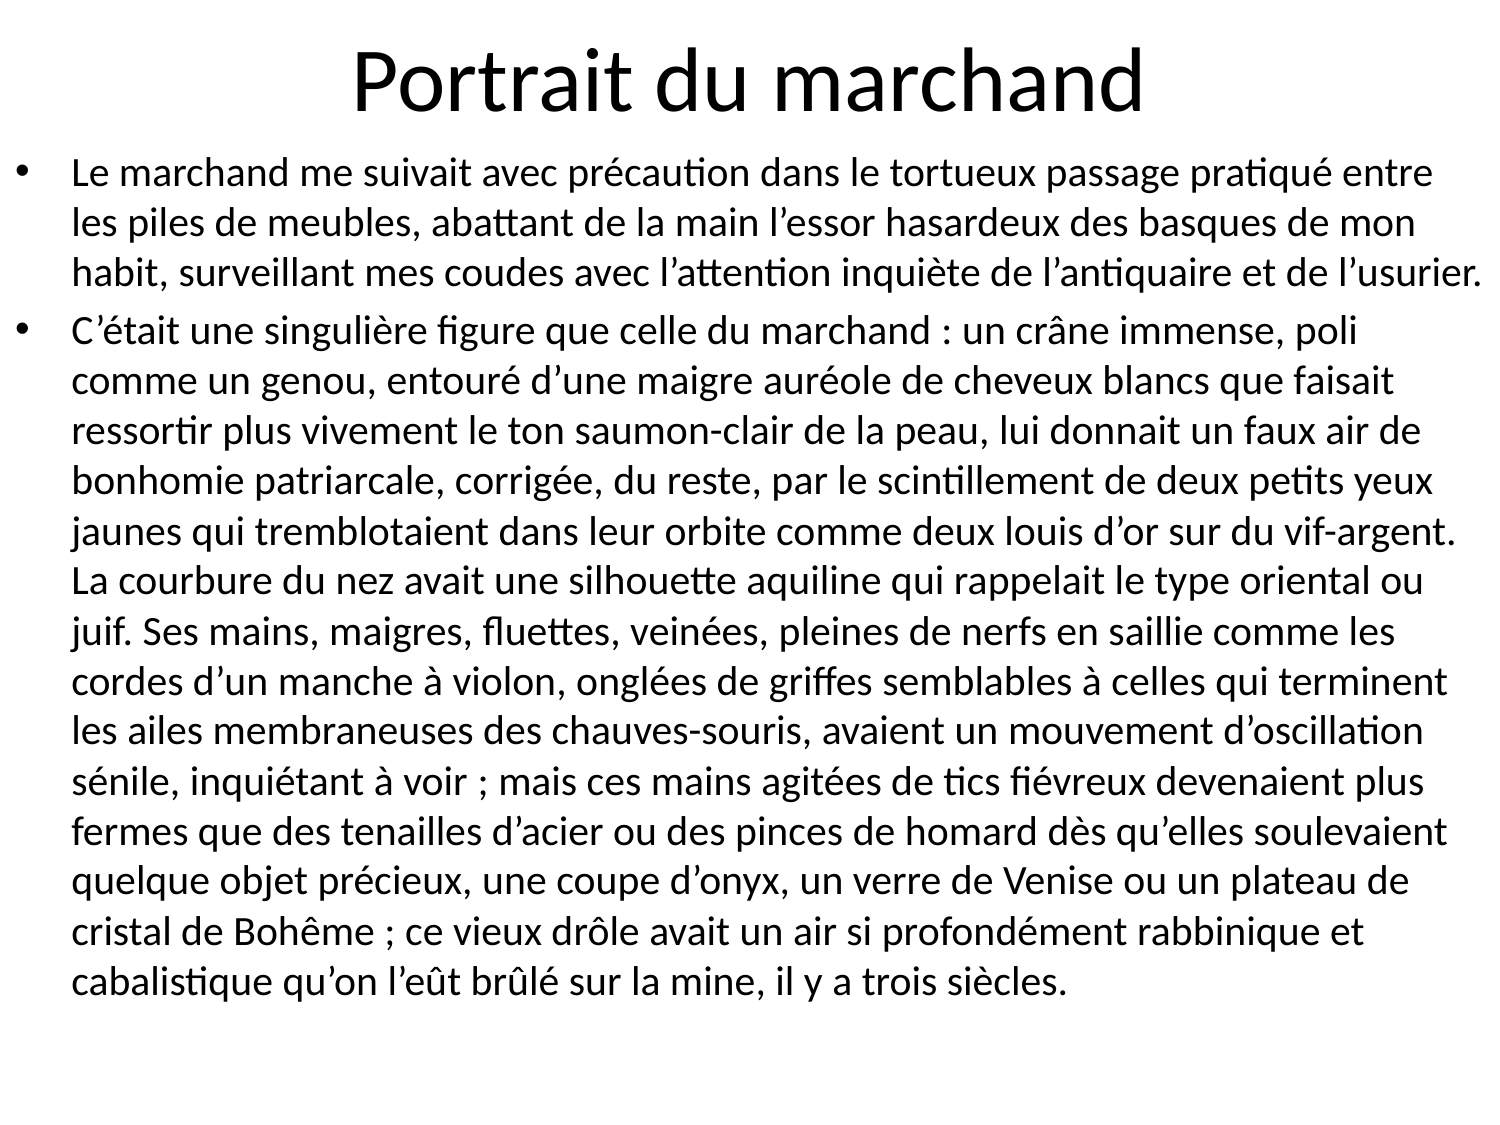

# Portrait du marchand
Le marchand me suivait avec précaution dans le tortueux passage pratiqué entre les piles de meubles, abattant de la main l’essor hasardeux des basques de mon habit, surveillant mes coudes avec l’attention inquiète de l’antiquaire et de l’usurier.
C’était une singulière figure que celle du marchand : un crâne immense, poli comme un genou, entouré d’une maigre auréole de cheveux blancs que faisait ressortir plus vivement le ton saumon-clair de la peau, lui donnait un faux air de bonhomie patriarcale, corrigée, du reste, par le scintillement de deux petits yeux jaunes qui tremblotaient dans leur orbite comme deux louis d’or sur du vif-argent. La courbure du nez avait une silhouette aquiline qui rappelait le type oriental ou juif. Ses mains, maigres, fluettes, veinées, pleines de nerfs en saillie comme les cordes d’un manche à violon, onglées de griffes semblables à celles qui terminent les ailes membraneuses des chauves-souris, avaient un mouvement d’oscillation sénile, inquiétant à voir ; mais ces mains agitées de tics fiévreux devenaient plus fermes que des tenailles d’acier ou des pinces de homard dès qu’elles soulevaient quelque objet précieux, une coupe d’onyx, un verre de Venise ou un plateau de cristal de Bohême ; ce vieux drôle avait un air si profondément rabbinique et cabalistique qu’on l’eût brûlé sur la mine, il y a trois siècles.